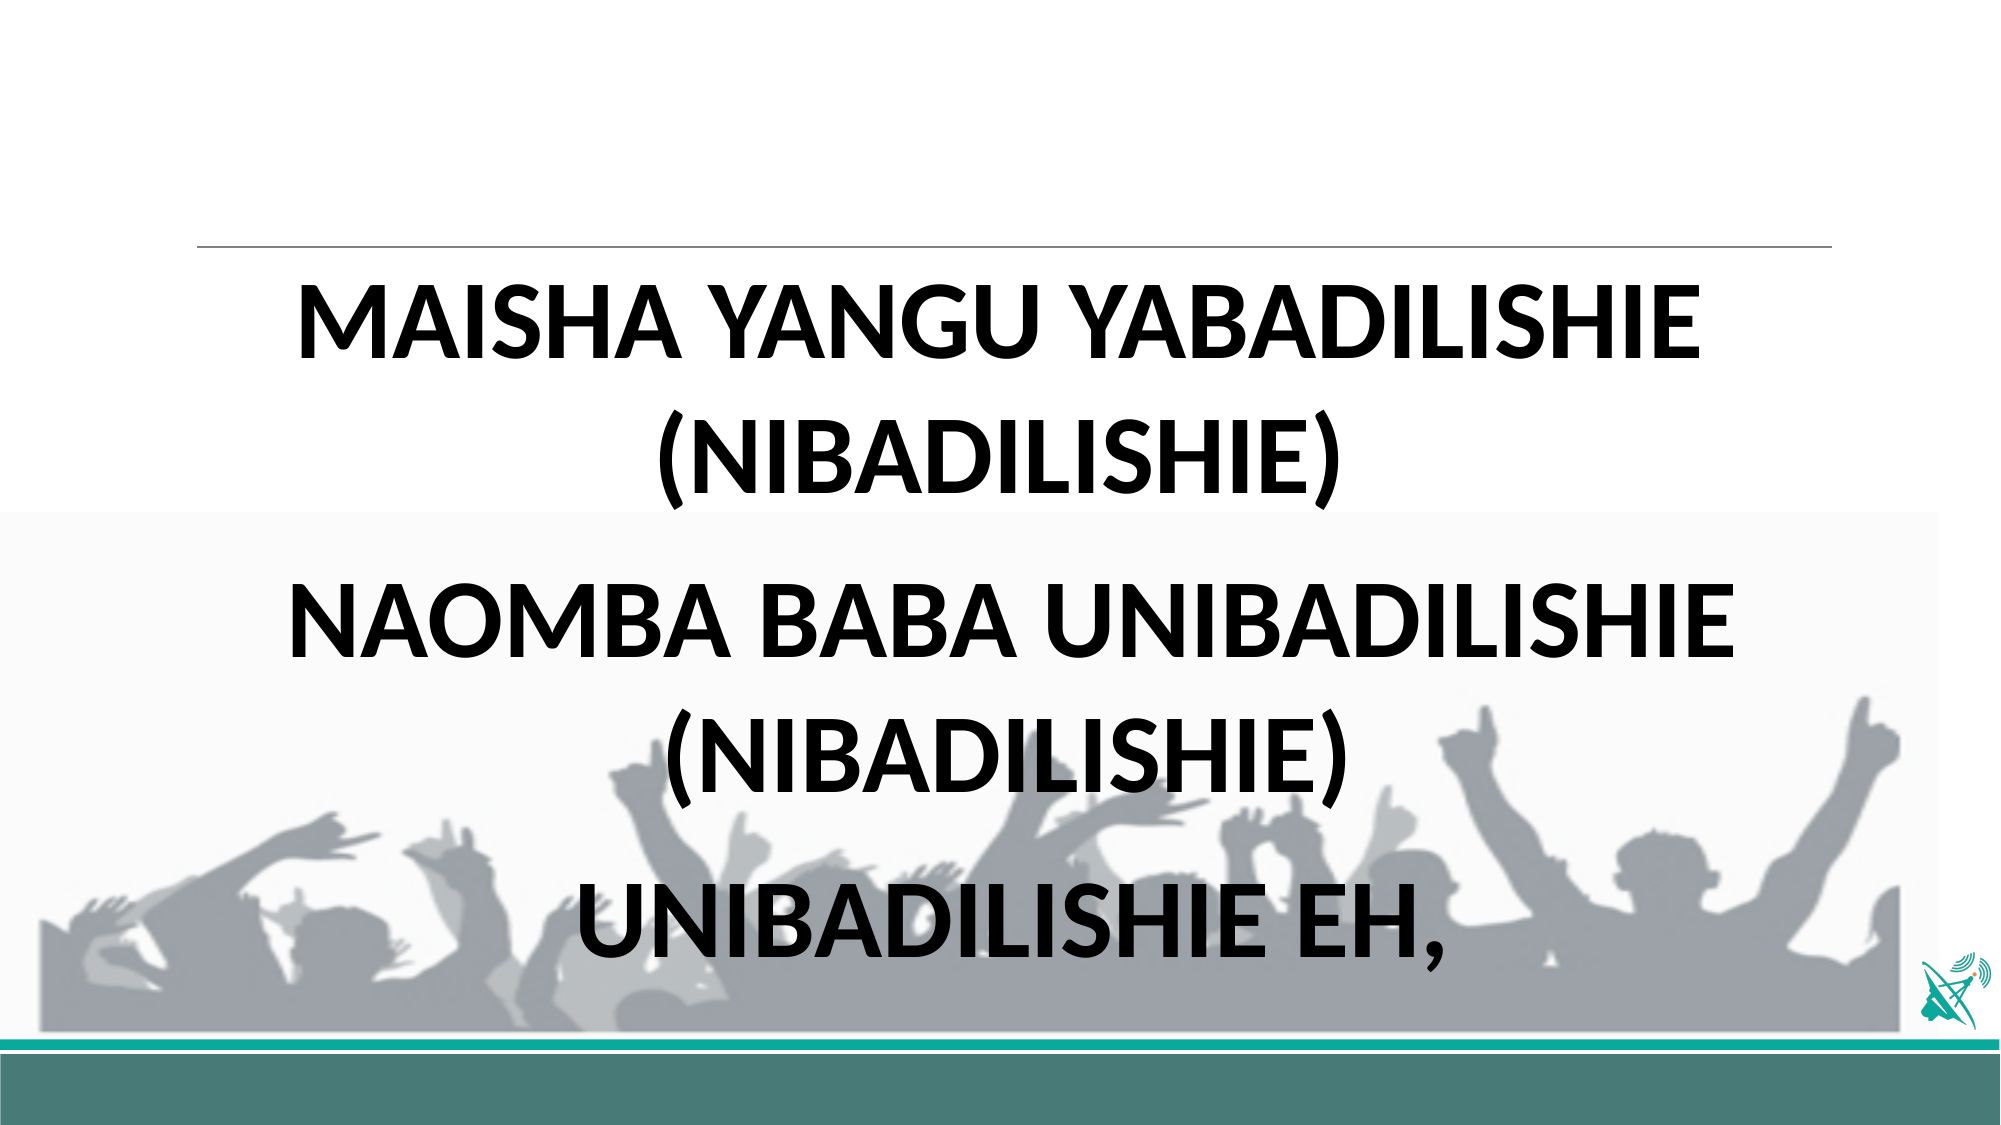

MAISHA YANGU YABADILISHIE (NIBADILISHIE)
NAOMBA BABA UNIBADILISHIE (NIBADILISHIE)
UNIBADILISHIE EH,